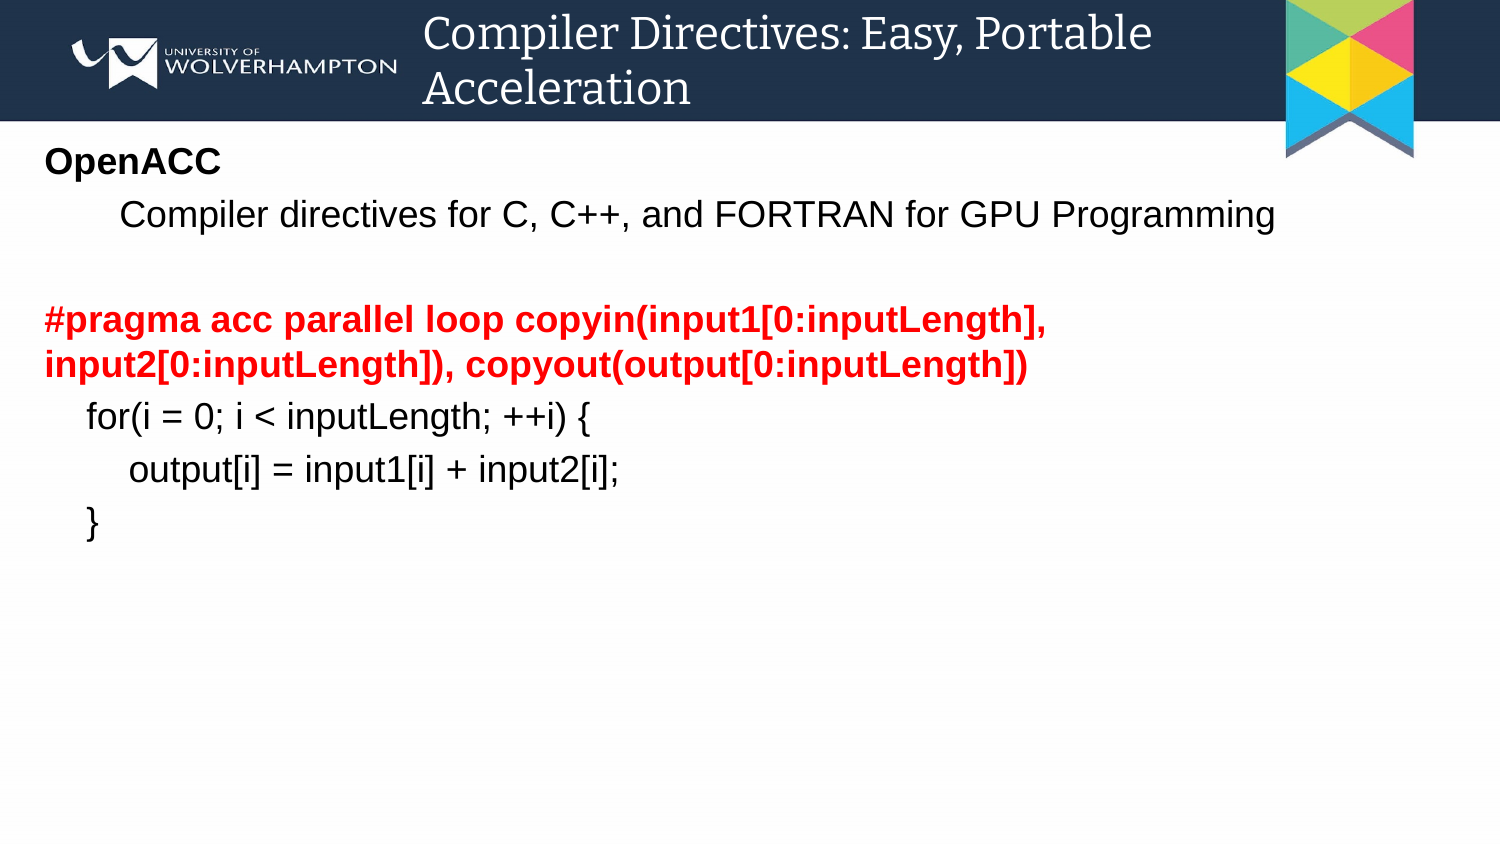

# Compiler Directives: Easy, Portable Acceleration
OpenACC
Compiler directives for C, C++, and FORTRAN for GPU Programming

#pragma acc parallel loop copyin(input1[0:inputLength], input2[0:inputLength]), copyout(output[0:inputLength])
    for(i = 0; i < inputLength; ++i) {
        output[i] = input1[i] + input2[i];
    }